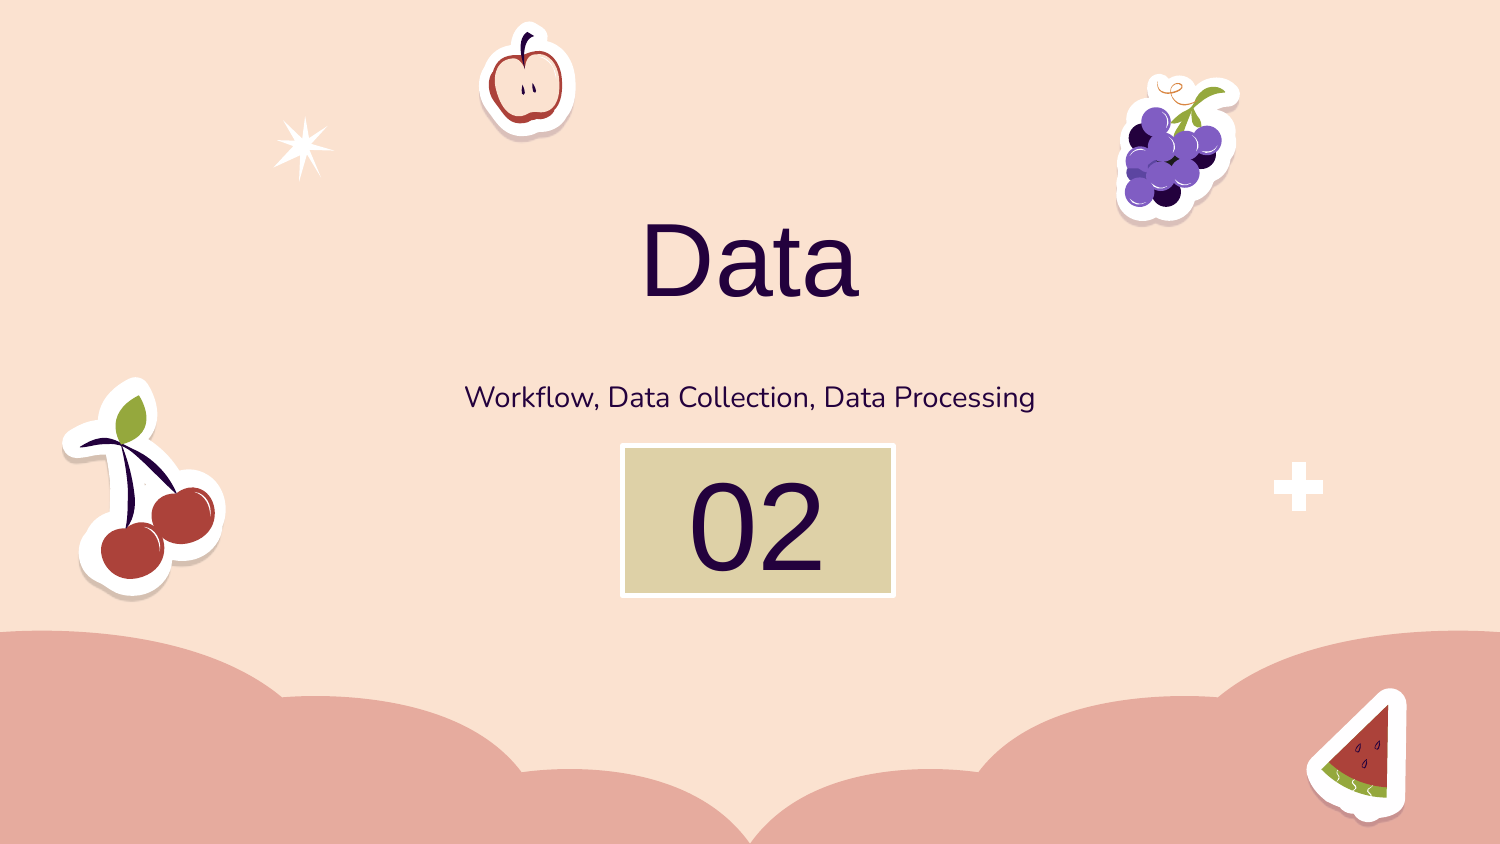

# Data
Workflow, Data Collection, Data Processing

02